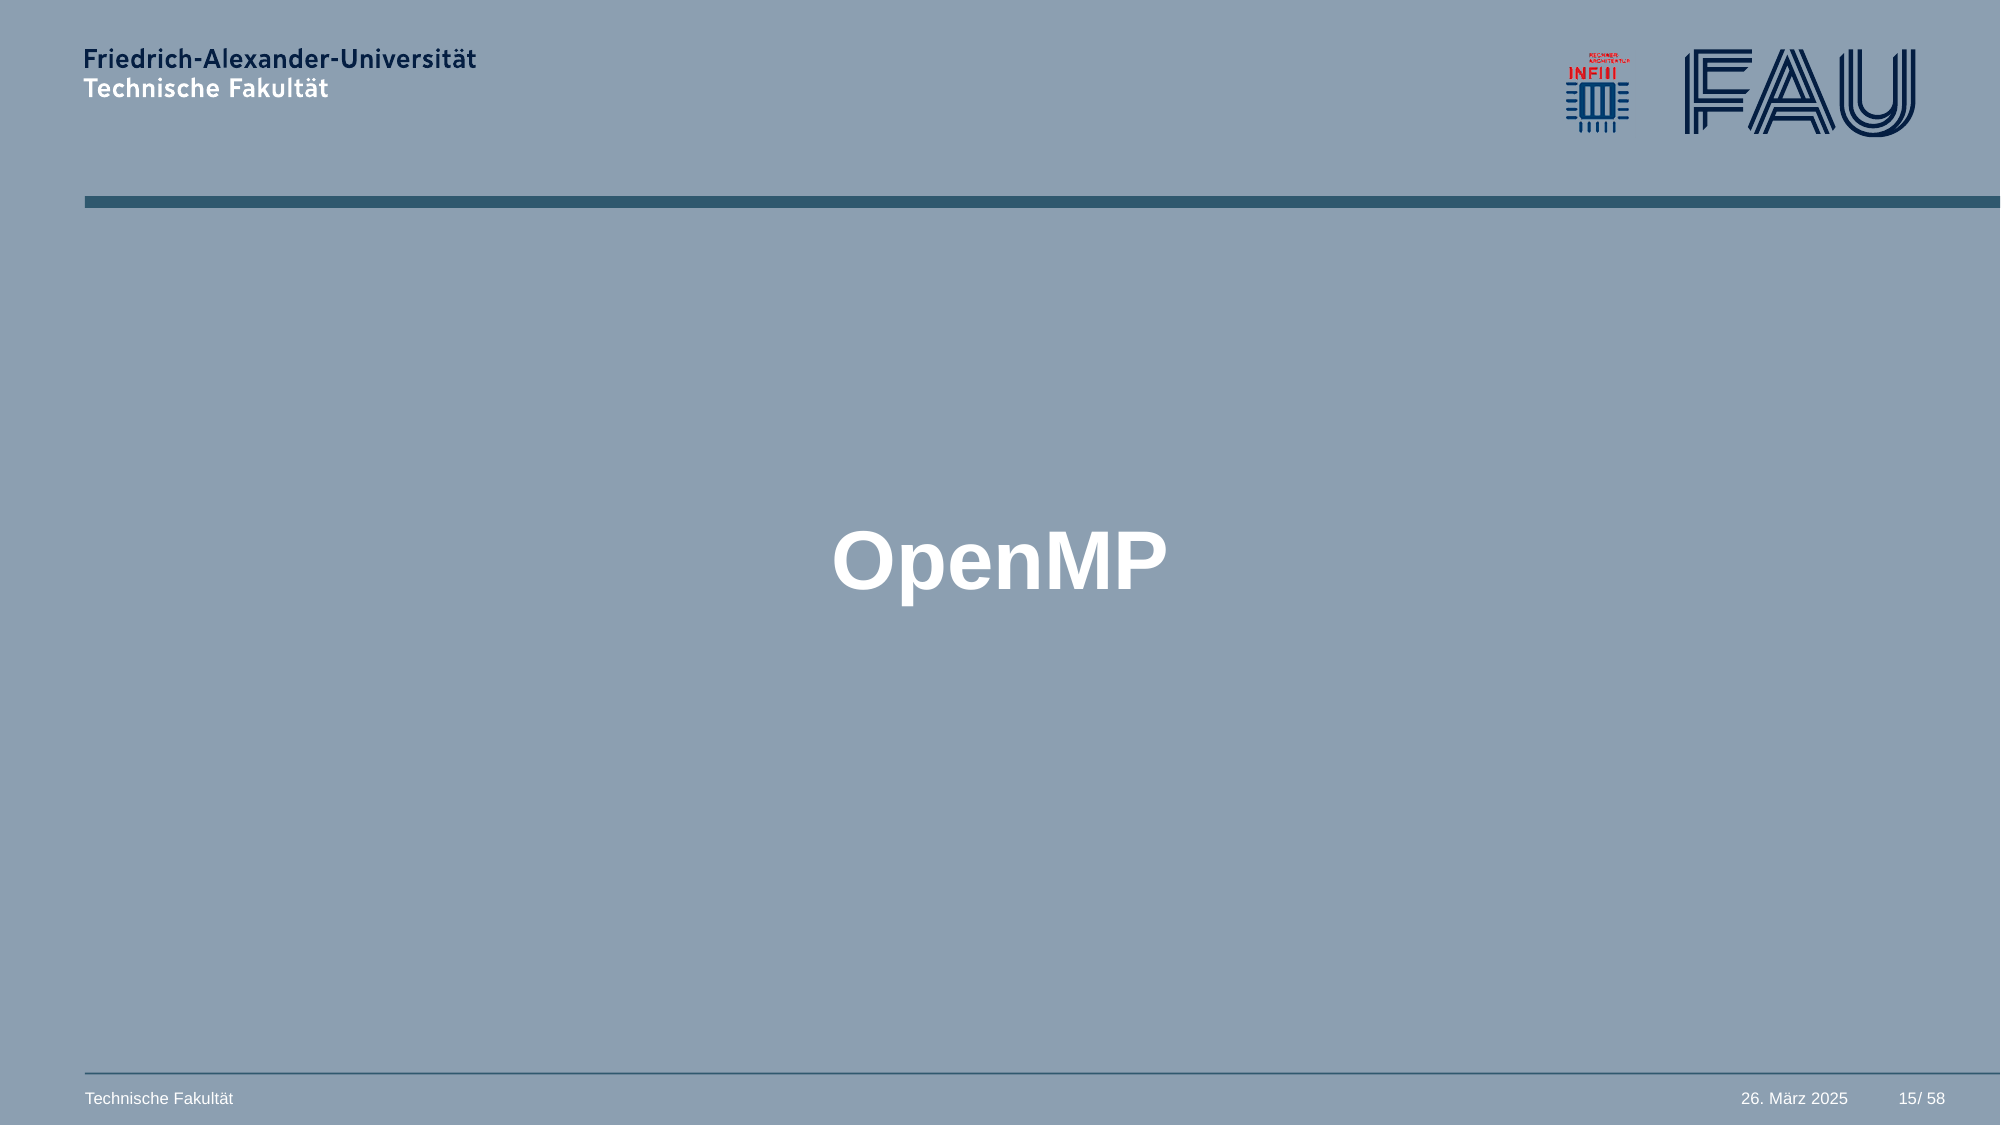

# OpenMP
15
Technische Fakultät
26. März 2025